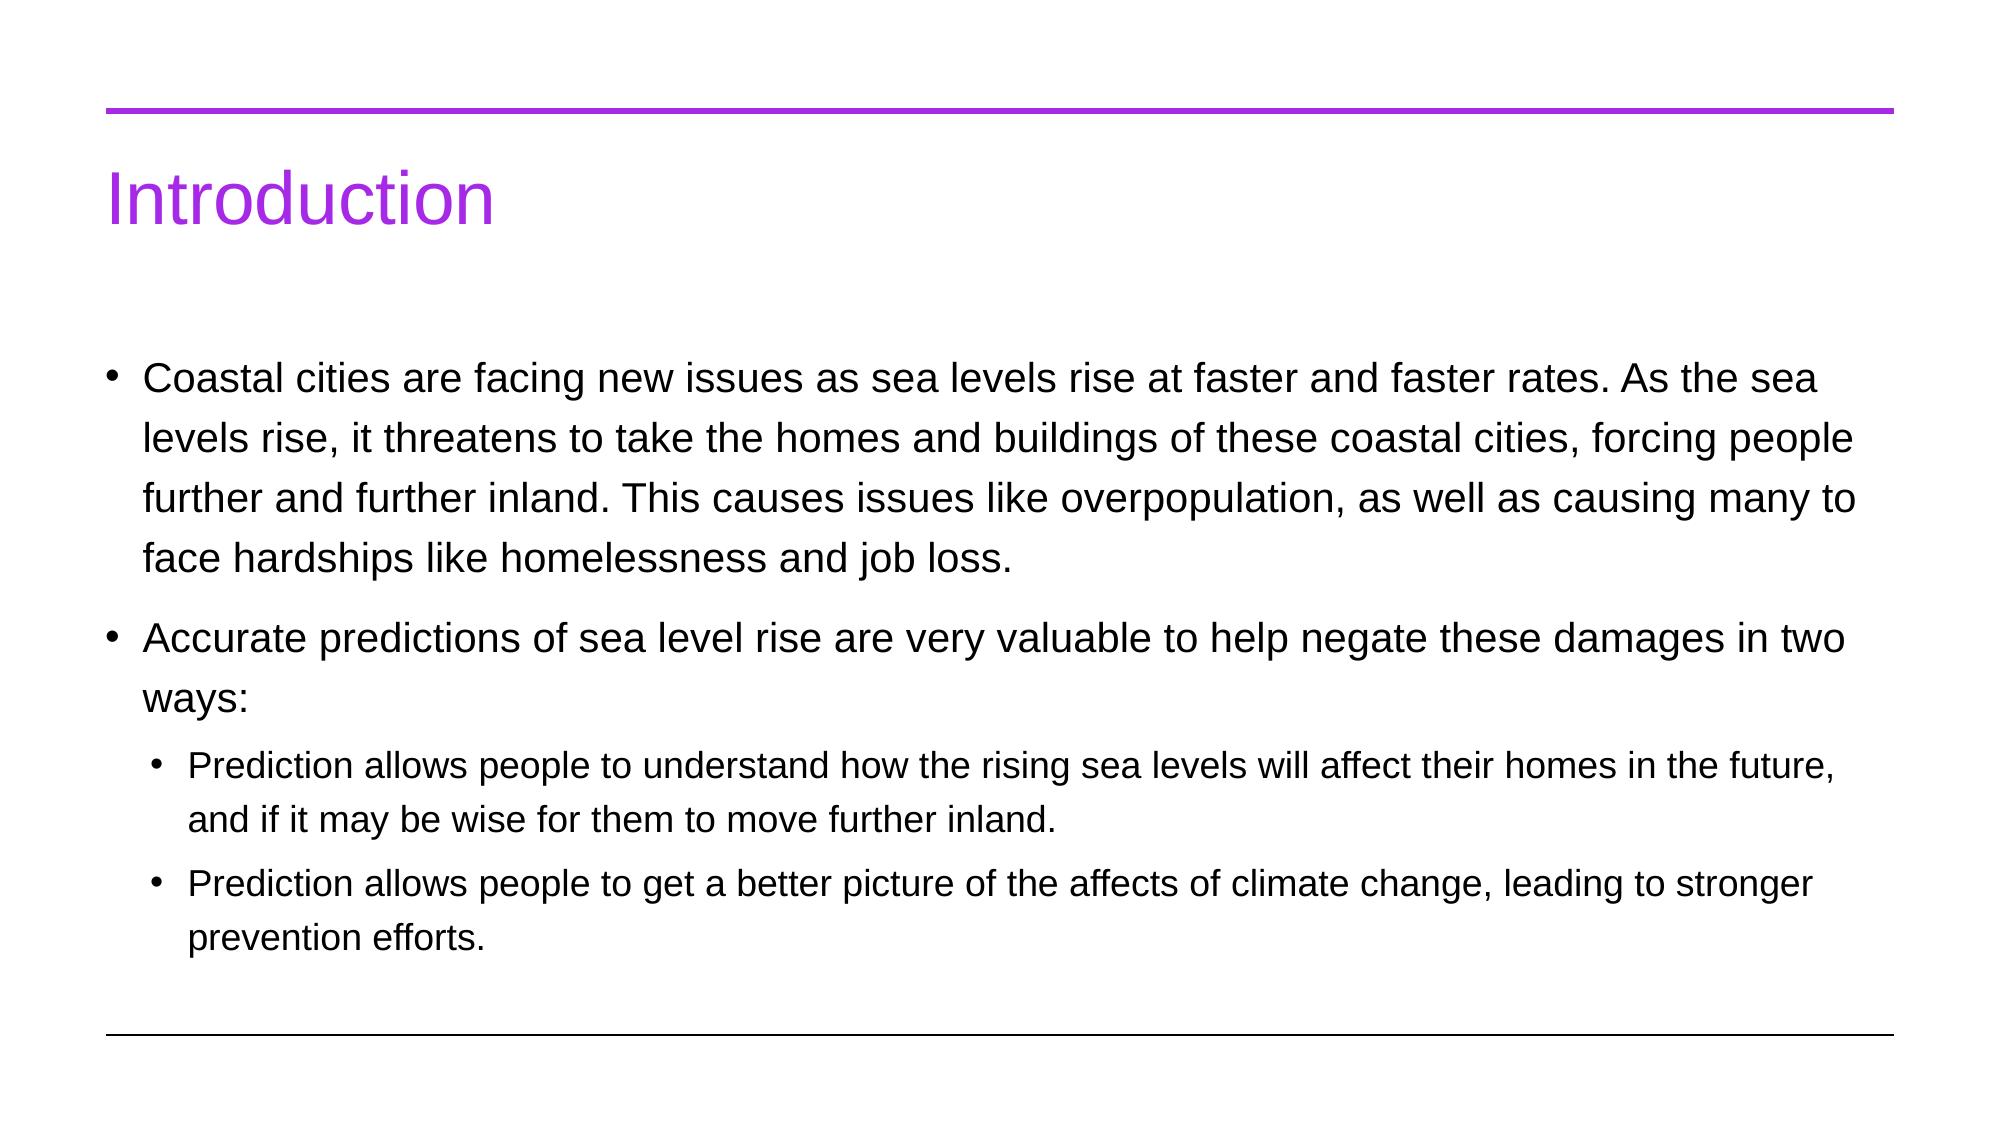

# Introduction
Coastal cities are facing new issues as sea levels rise at faster and faster rates. As the sea levels rise, it threatens to take the homes and buildings of these coastal cities, forcing people further and further inland. This causes issues like overpopulation, as well as causing many to  face hardships like homelessness and job loss.
Accurate predictions of sea level rise are very valuable to help negate these damages in two ways:
Prediction allows people to understand how the rising sea levels will affect their homes in the future, and if it may be wise for them to move further inland.
Prediction allows people to get a better picture of the affects of climate change, leading to stronger prevention efforts.